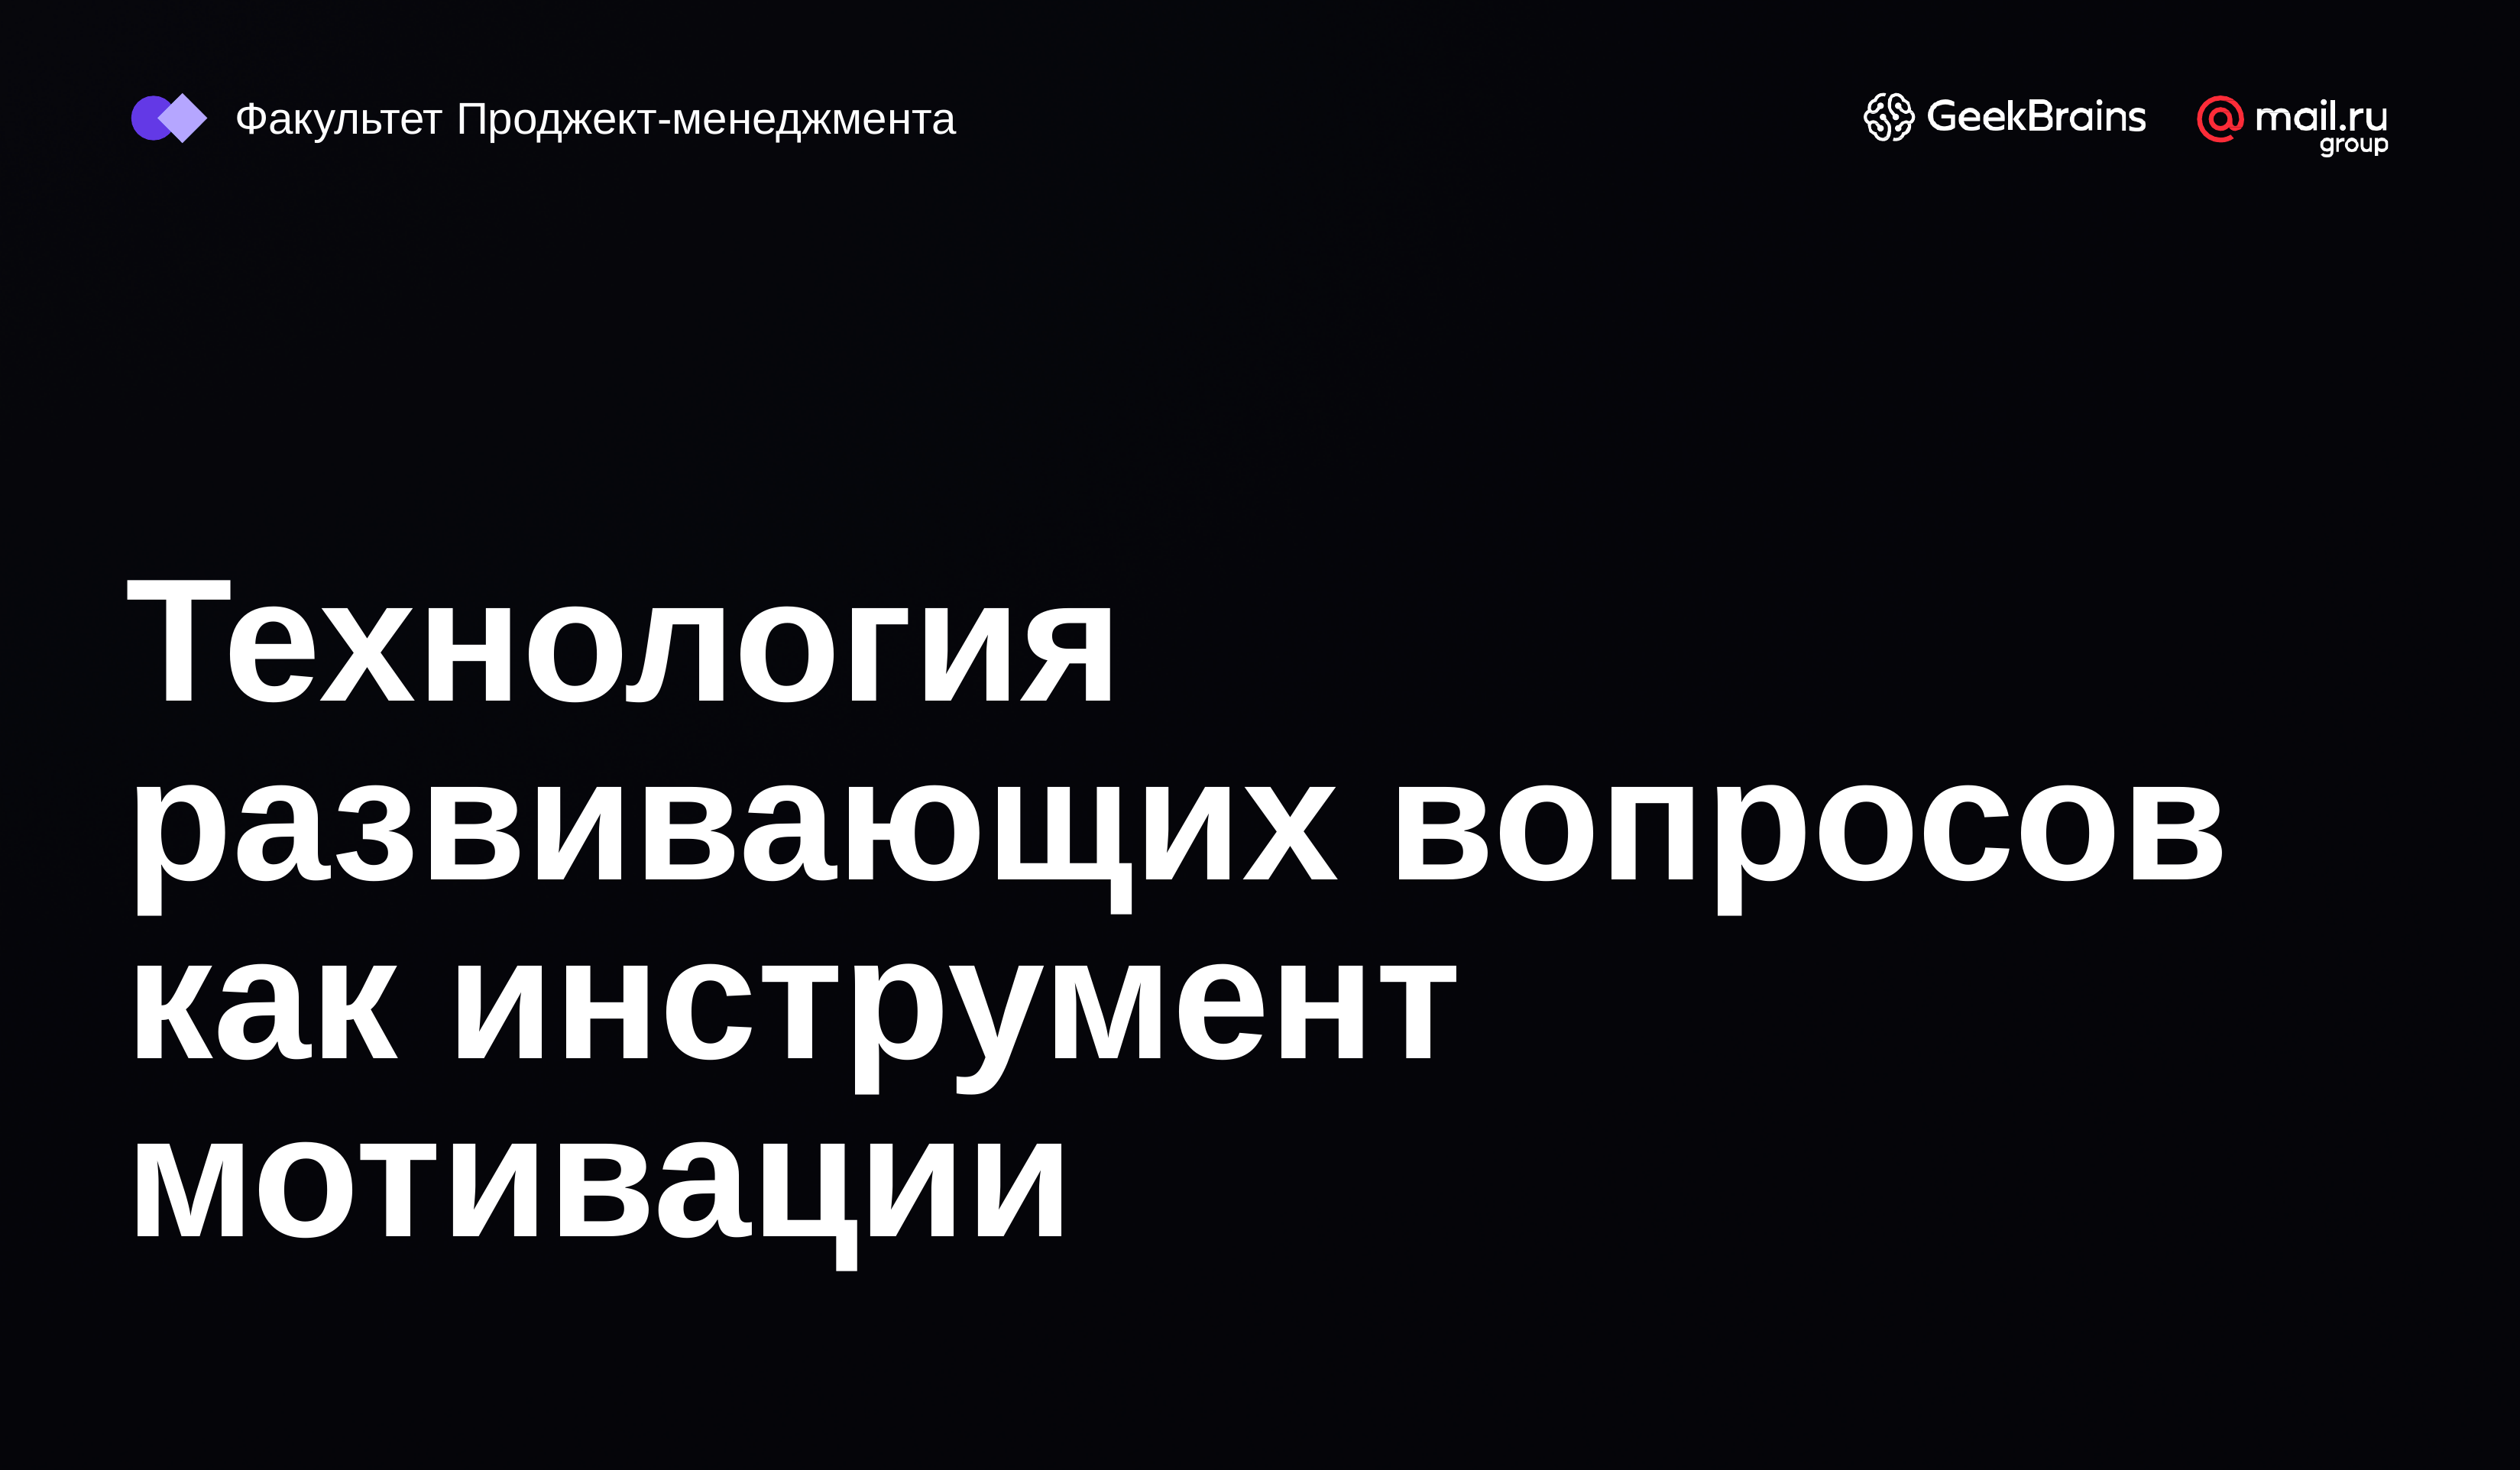

Факультет Проджект-менеджмента

# Технология развивающих вопросов как инструмент мотивации